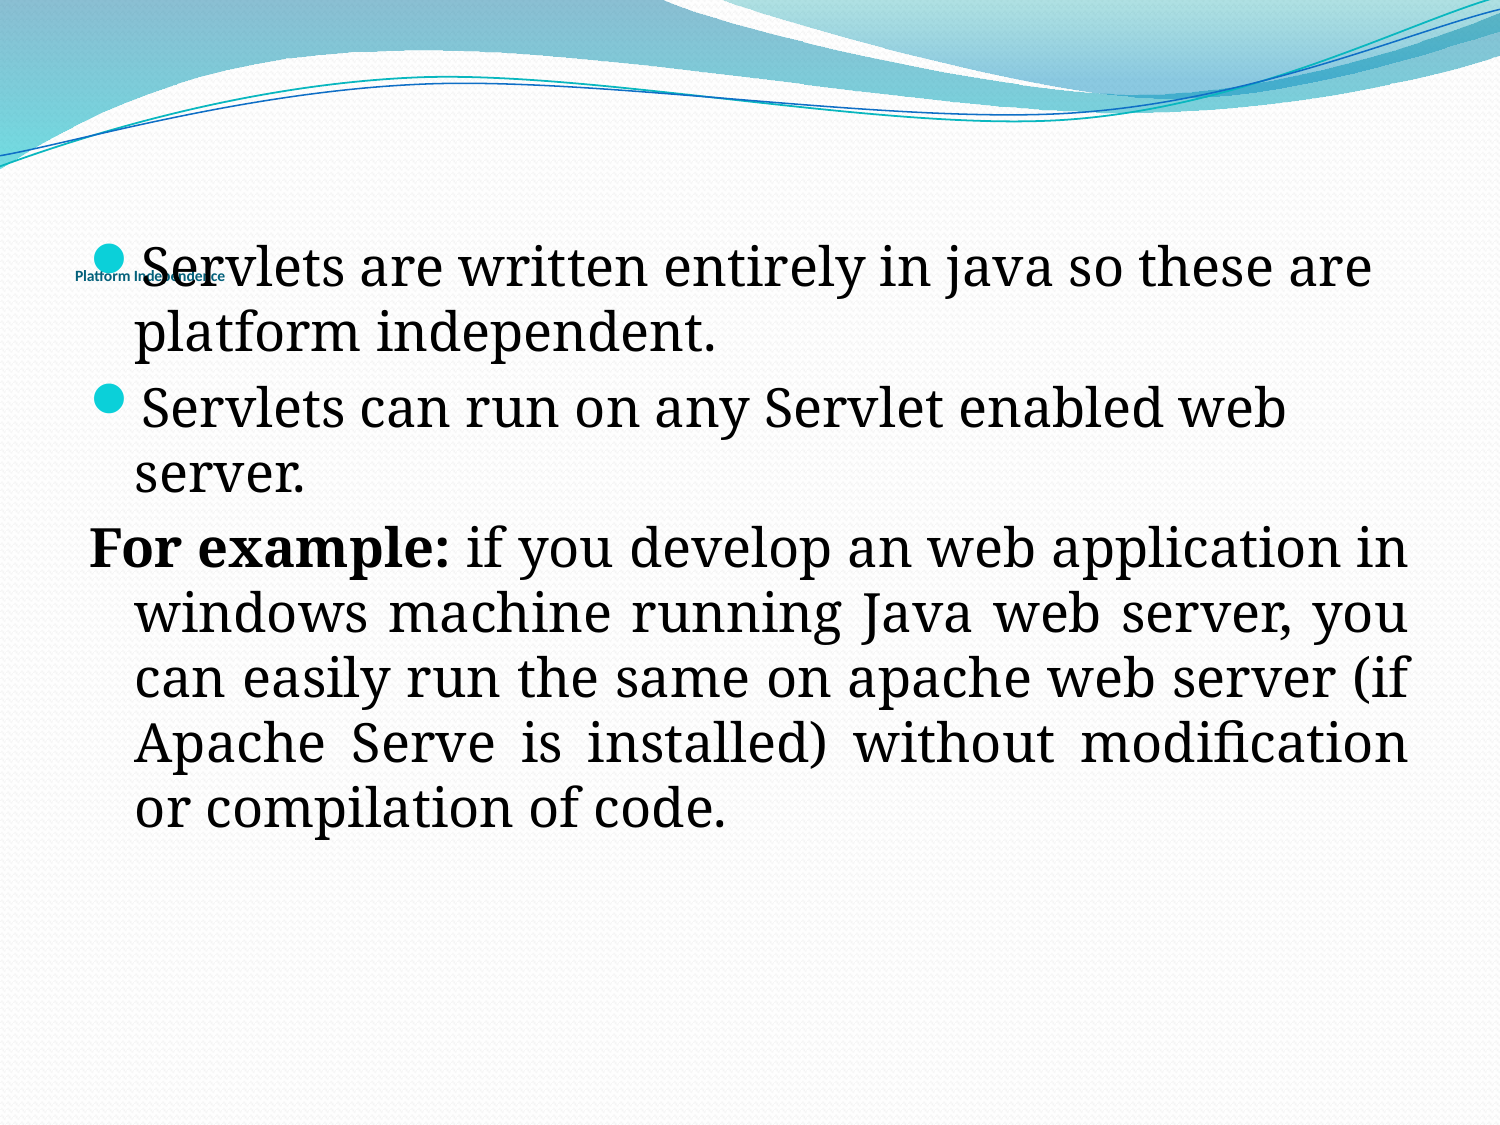

# Platform Independence
Servlets are written entirely in java so these are platform independent.
Servlets can run on any Servlet enabled web server.
For example: if you develop an web application in windows machine running Java web server, you can easily run the same on apache web server (if Apache Serve is installed) without modification or compilation of code.